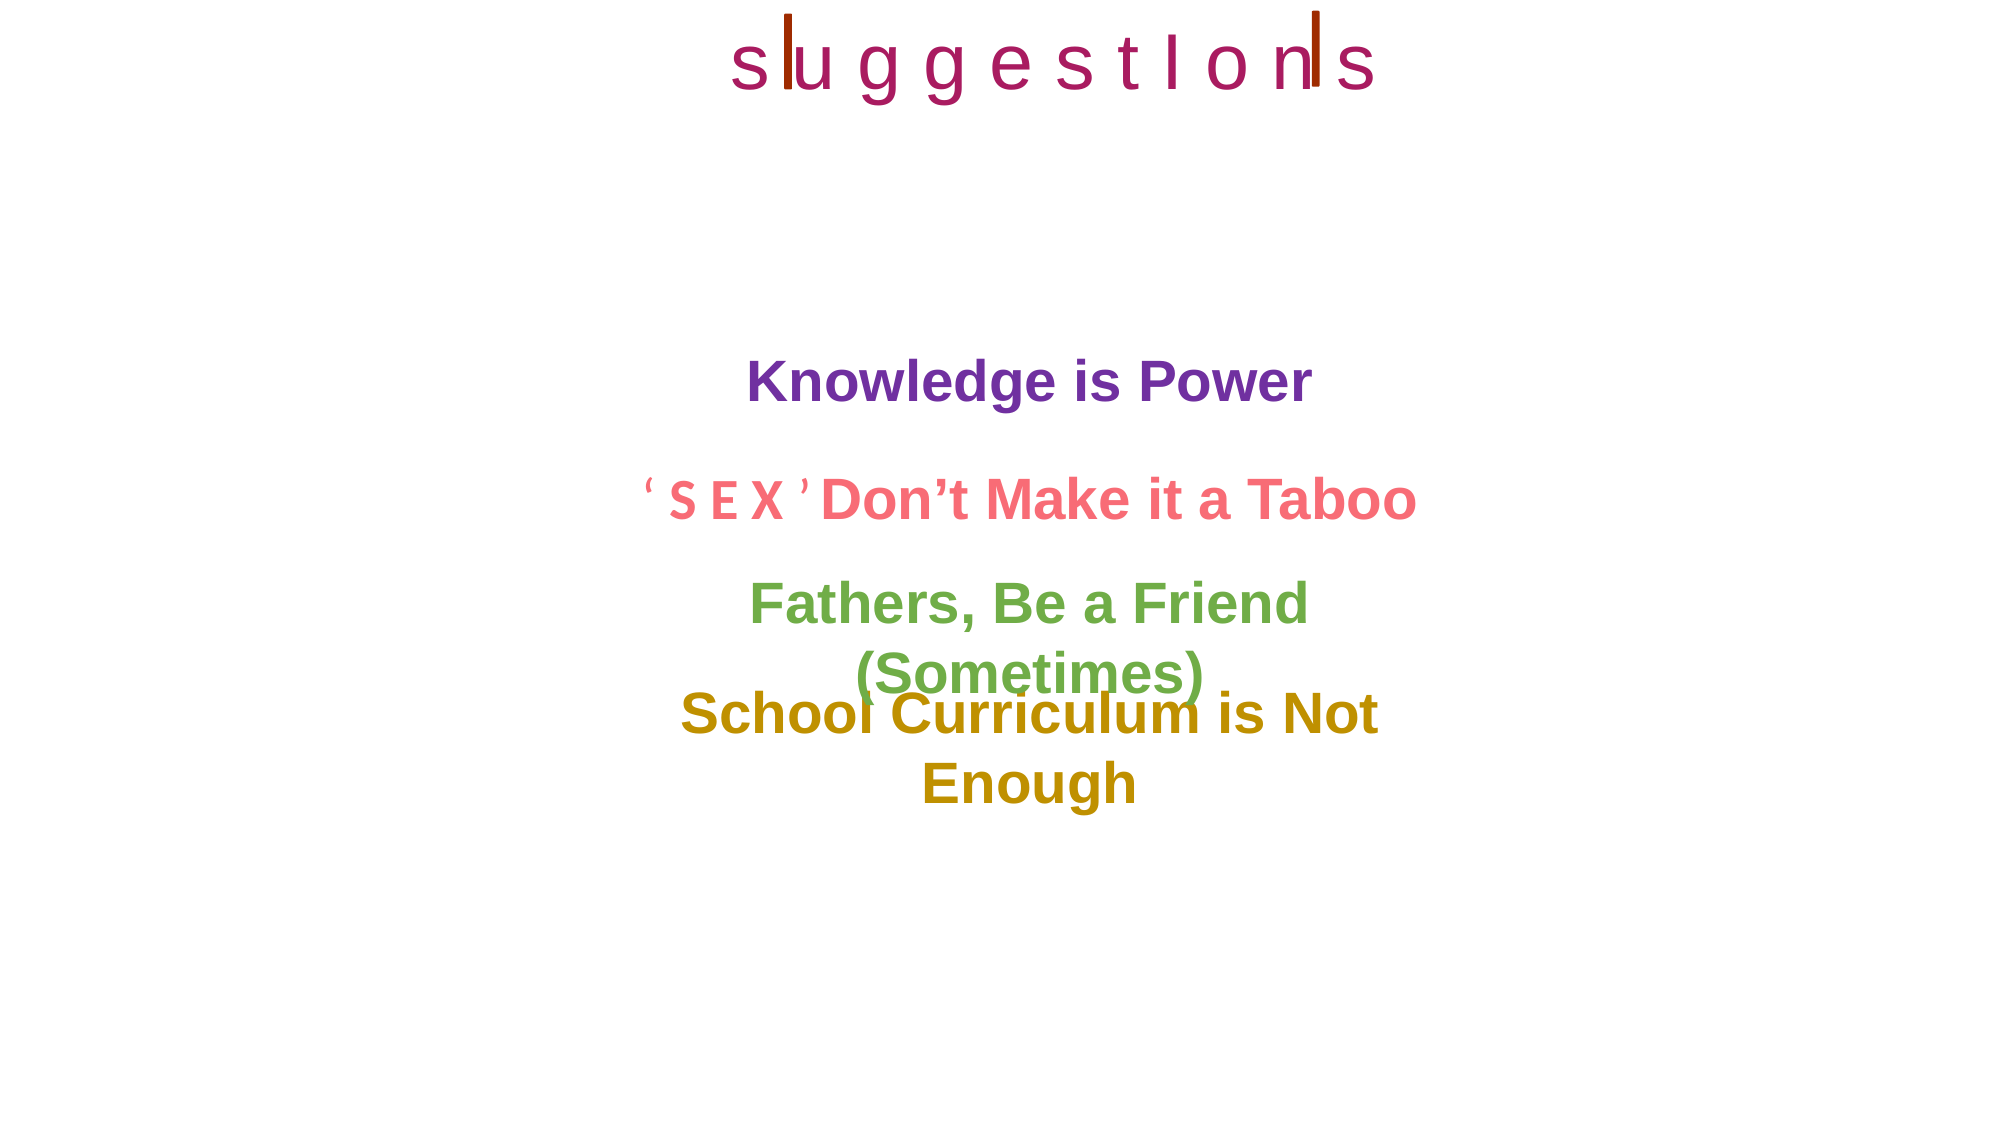

s u g g e s t I o n s

Knowledge is Power
‘ S E X ’ Don’t Make it a Taboo
Fathers, Be a Friend (Sometimes)
School Curriculum is Not Enough